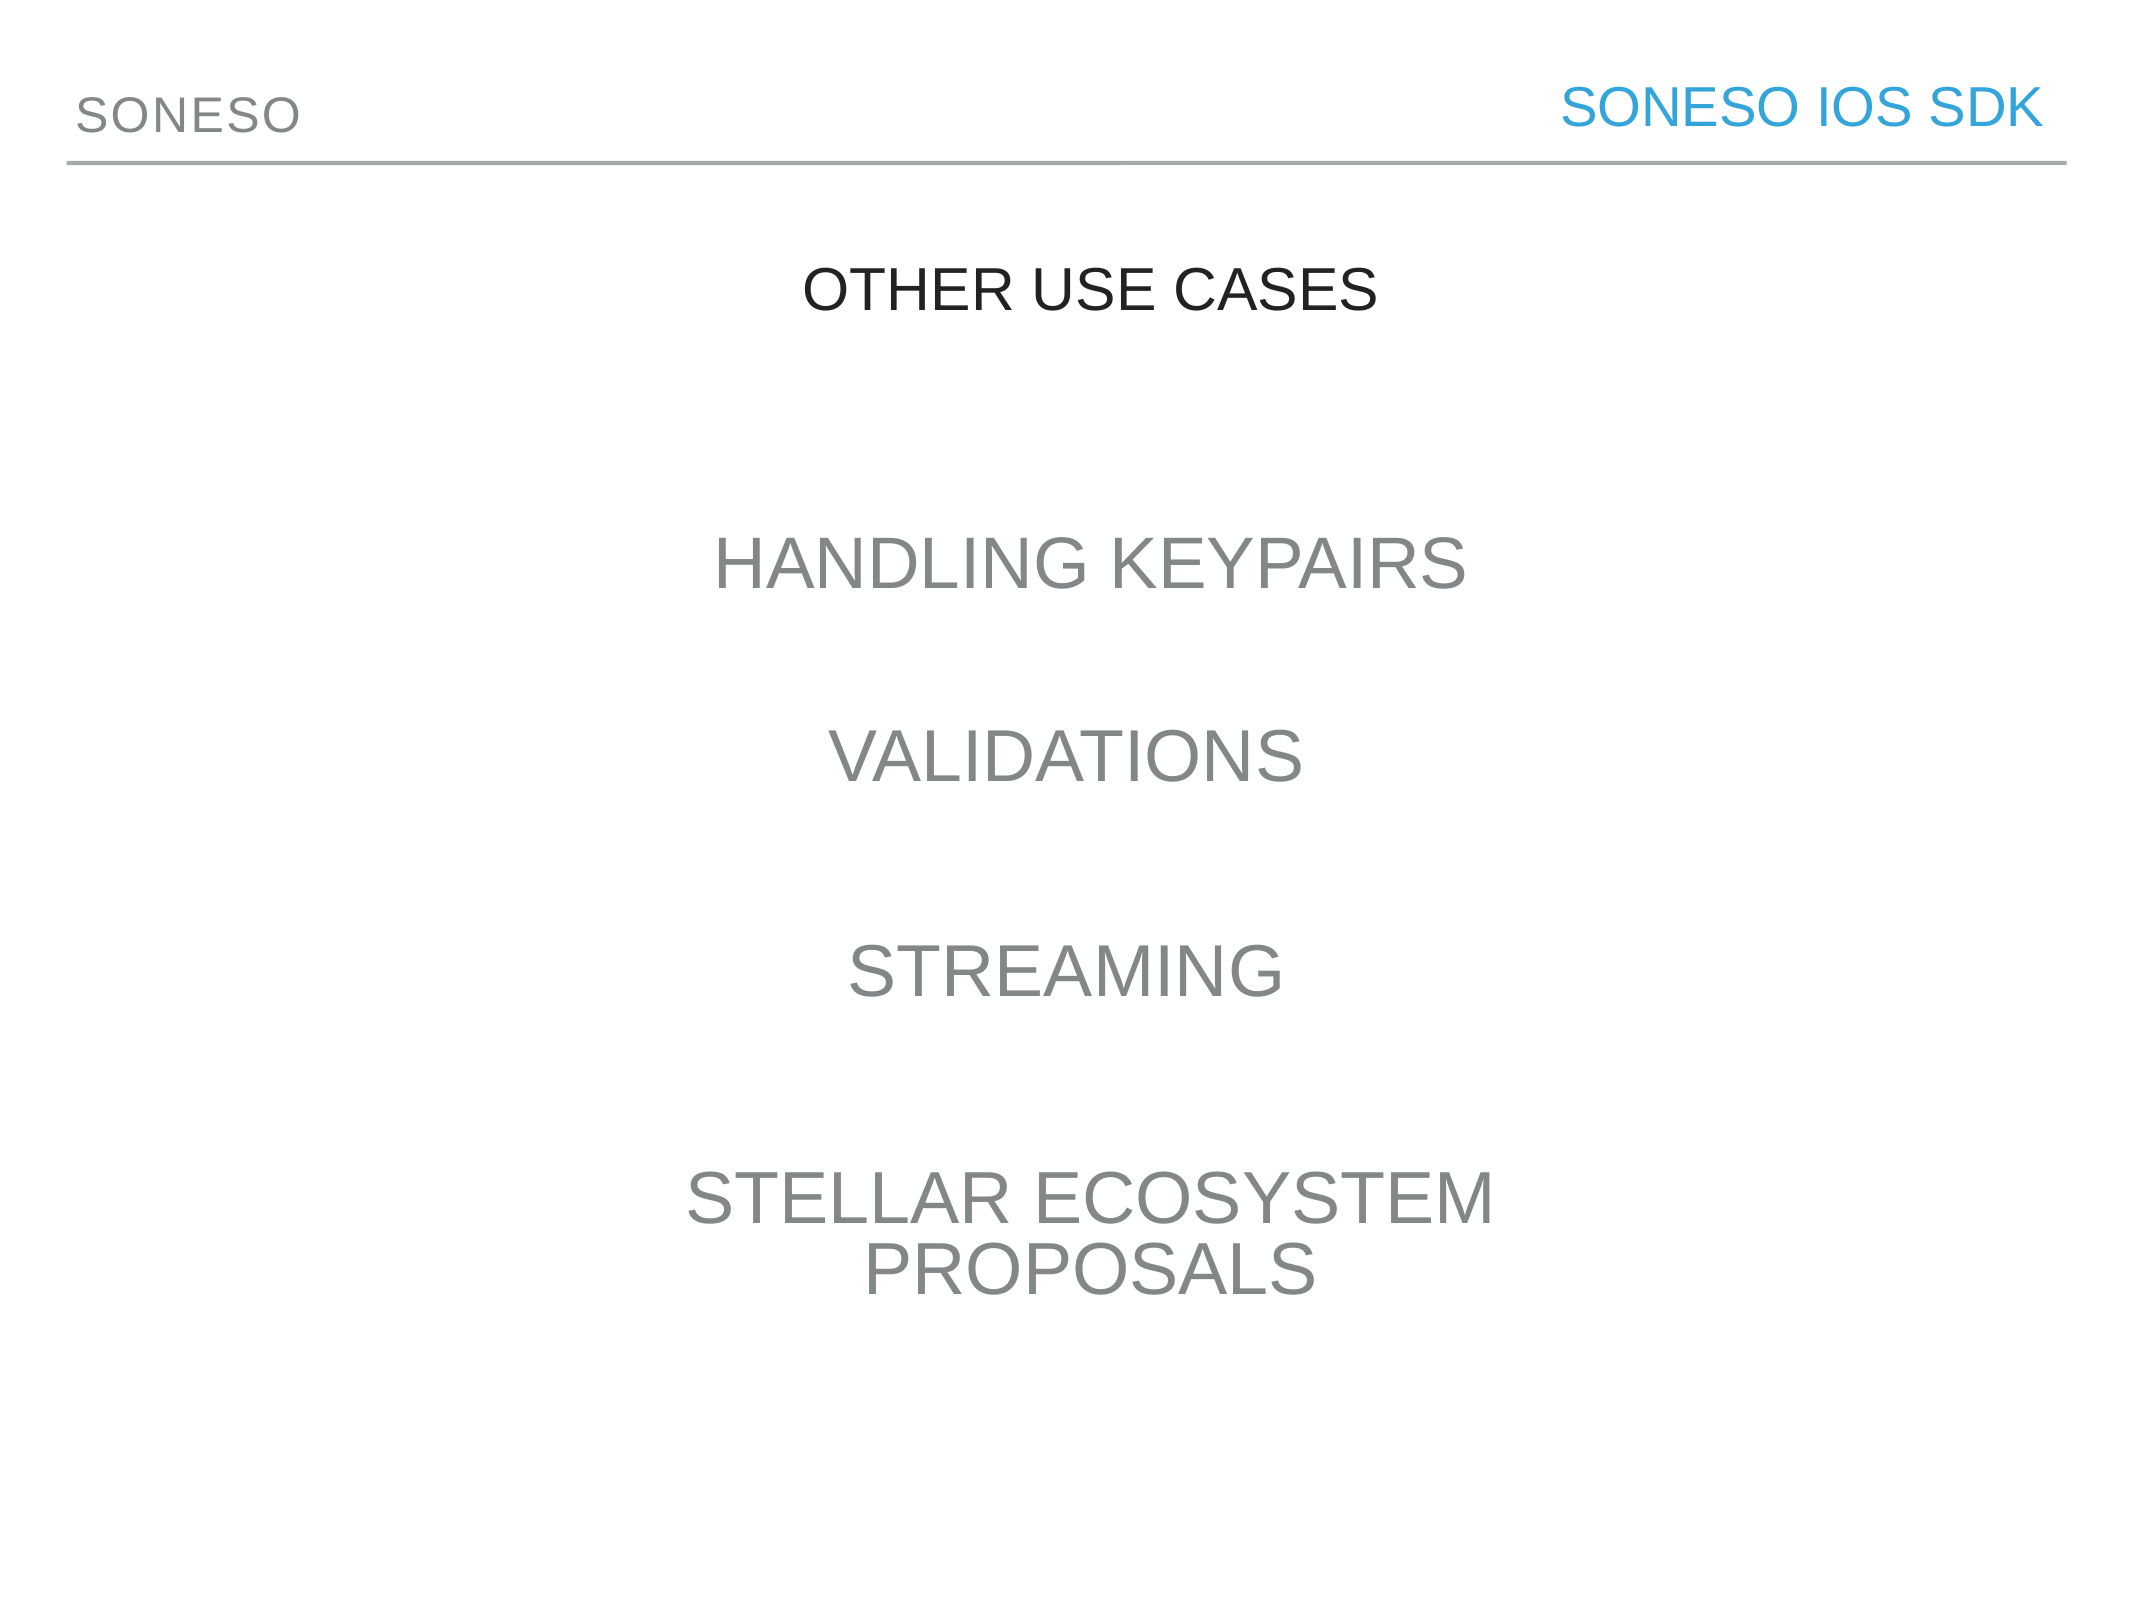

SONESO
SONESO IOS SDK
OTHER USE CASES
HANDLING KEYPAIRS
VALIDATIONS
STREAMING
STELLAR ECOSYSTEM PROPOSALS